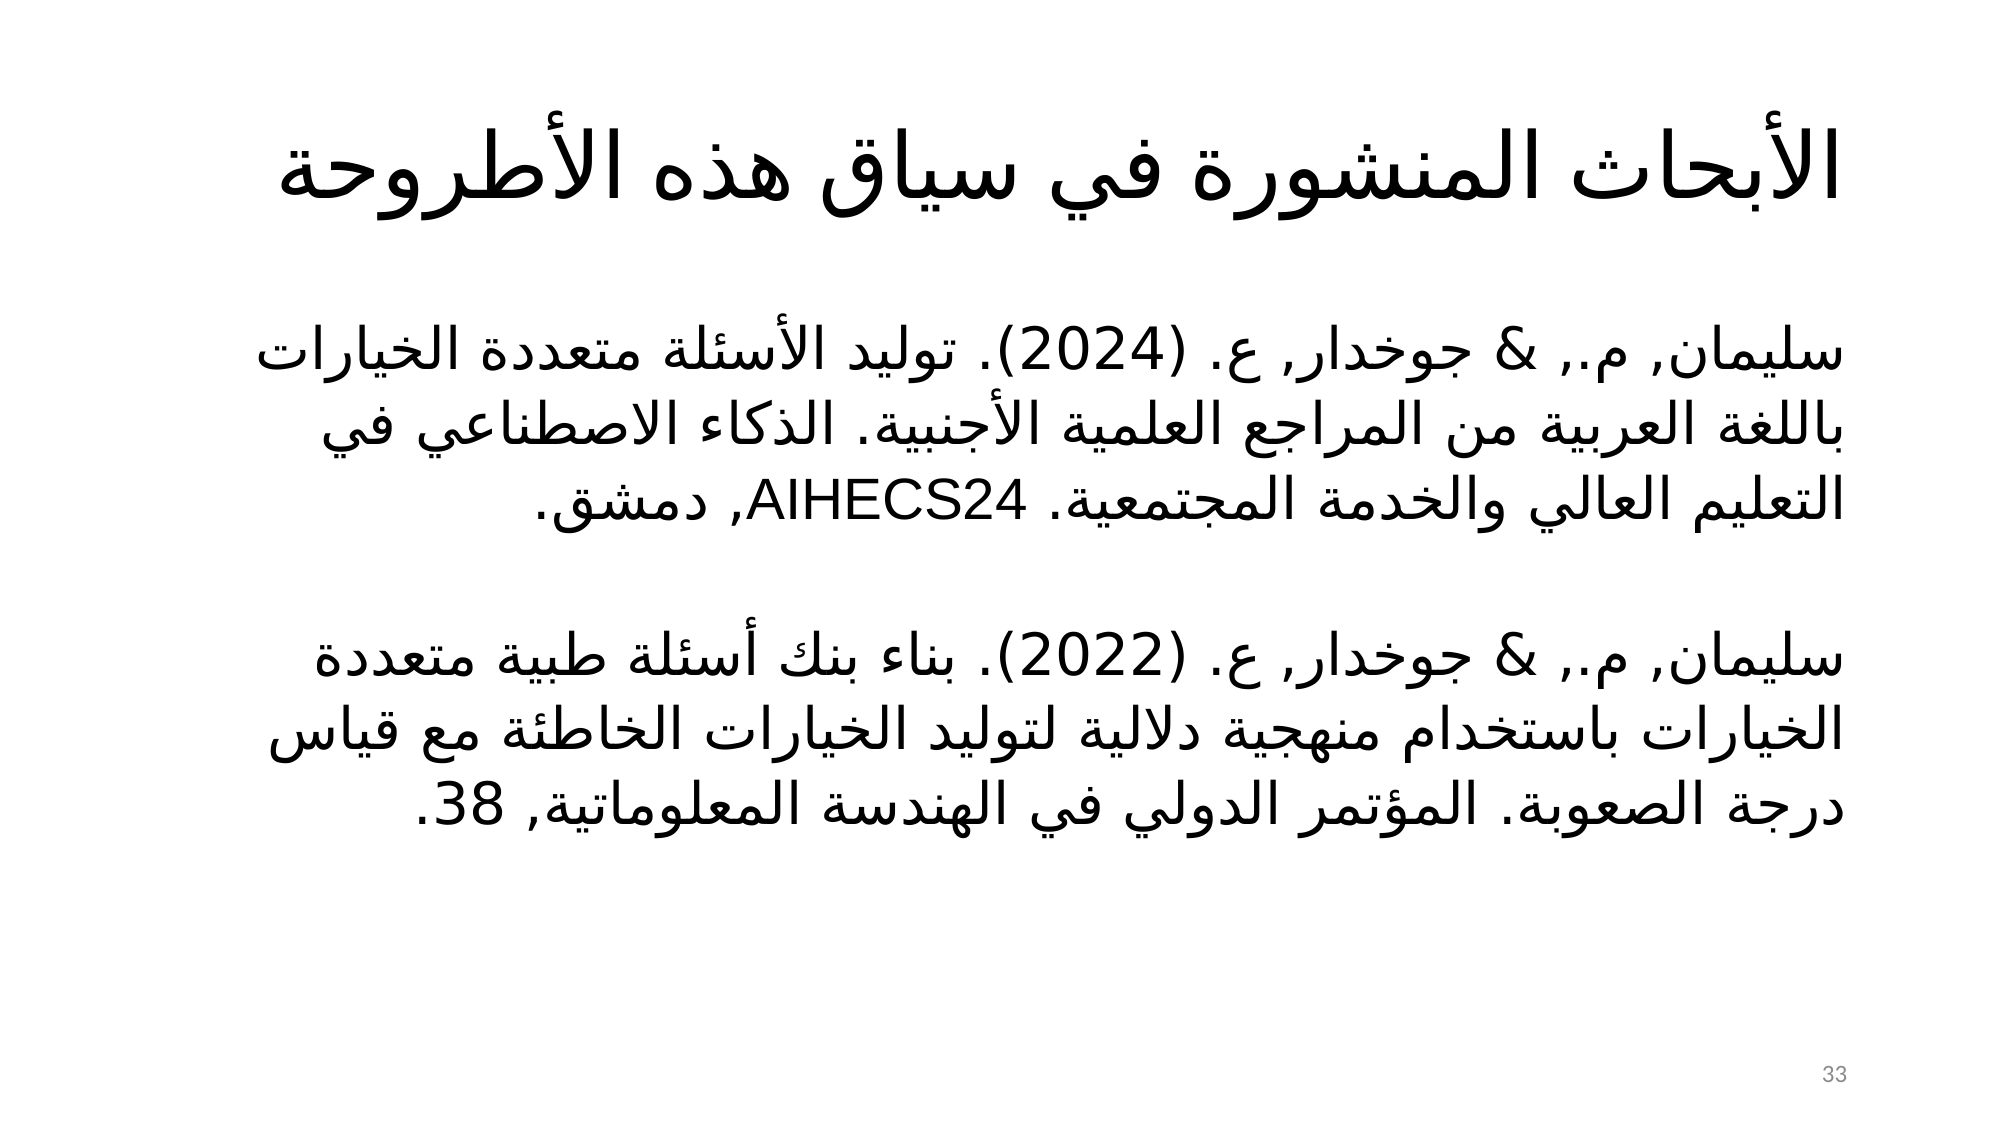

# الأبحاث المنشورة في سياق هذه الأطروحة
سليمان, م., & جوخدار, ع. (2024). توليد الأسئلة متعددة الخيارات باللغة العربية من المراجع العلمية الأجنبية. الذكاء الاصطناعي في التعليم العالي والخدمة المجتمعية. AIHECS24, دمشق.

سليمان, م., & جوخدار, ع. (2022). بناء بنك أسئلة طبية متعددة الخيارات باستخدام منهجية دلالية لتوليد الخيارات الخاطئة مع قياس درجة الصعوبة. المؤتمر الدولي في الهندسة المعلوماتية, 38.
33